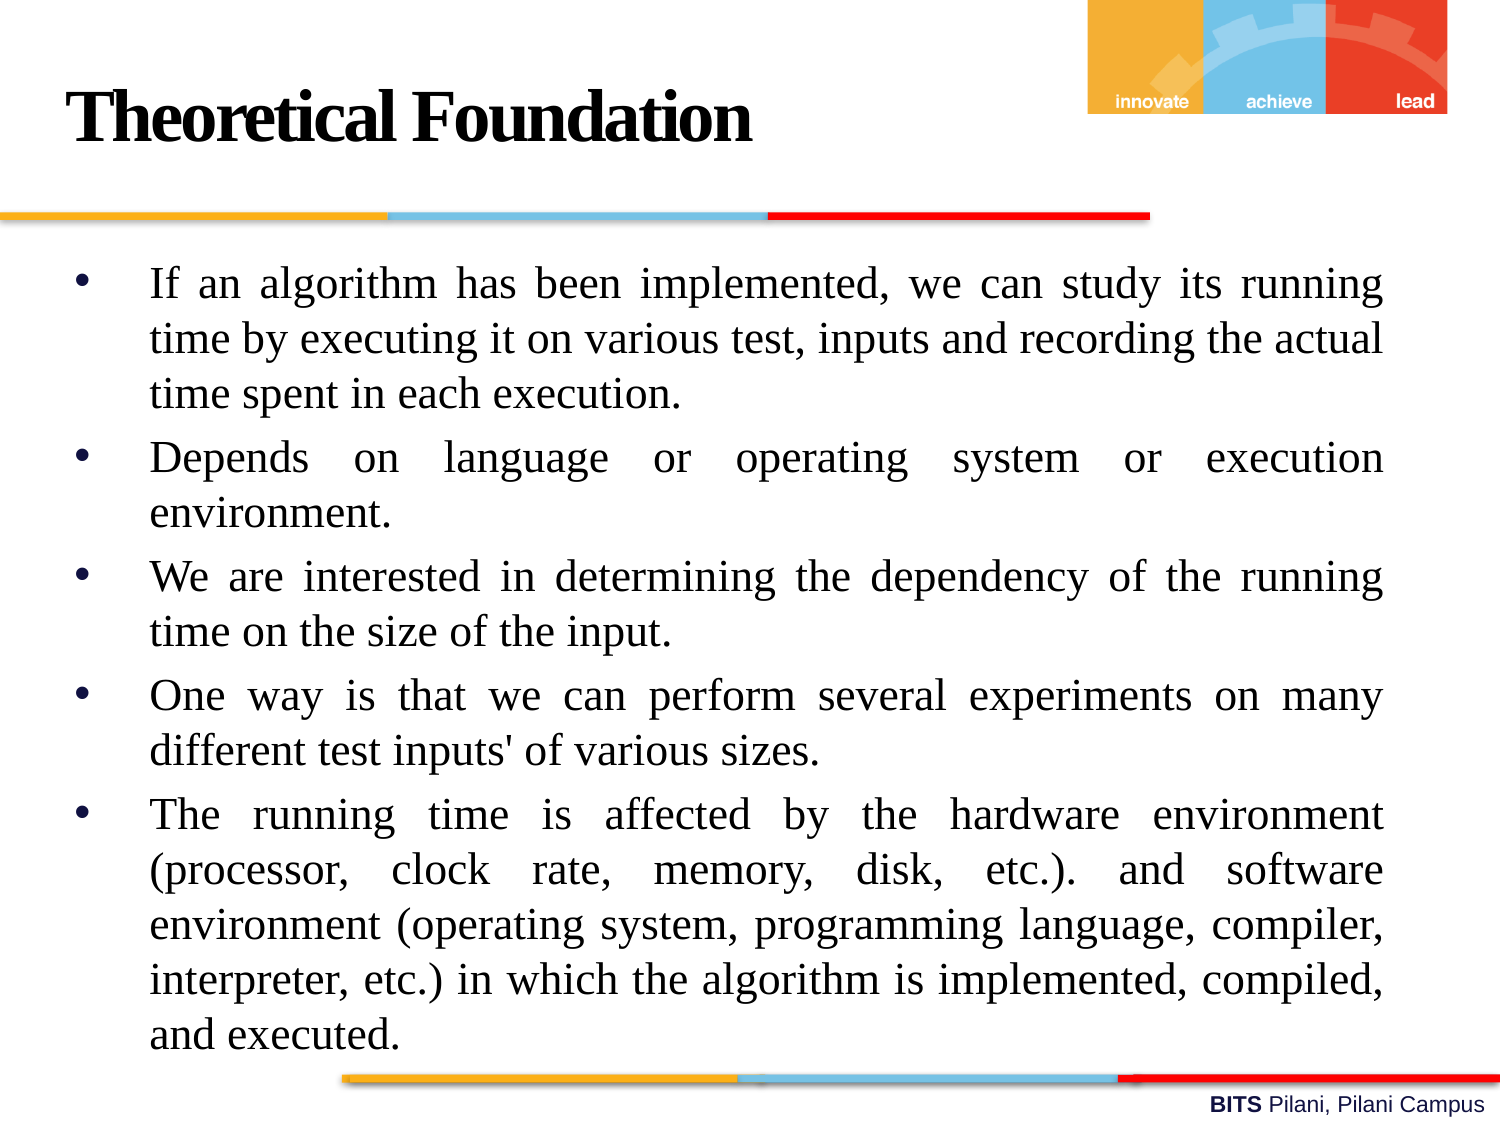

Theoretical Foundation
If an algorithm has been implemented, we can study its running time by executing it on various test, inputs and recording the actual time spent in each execution.
Depends on language or operating system or execution environment.
We are interested in determining the dependency of the running time on the size of the input.
One way is that we can perform several experiments on many different test inputs' of various sizes.
The running time is affected by the hardware environment (processor, clock rate, memory, disk, etc.). and software environment (operating system, programming language, compiler, interpreter, etc.) in which the algorithm is implemented, compiled, and executed.